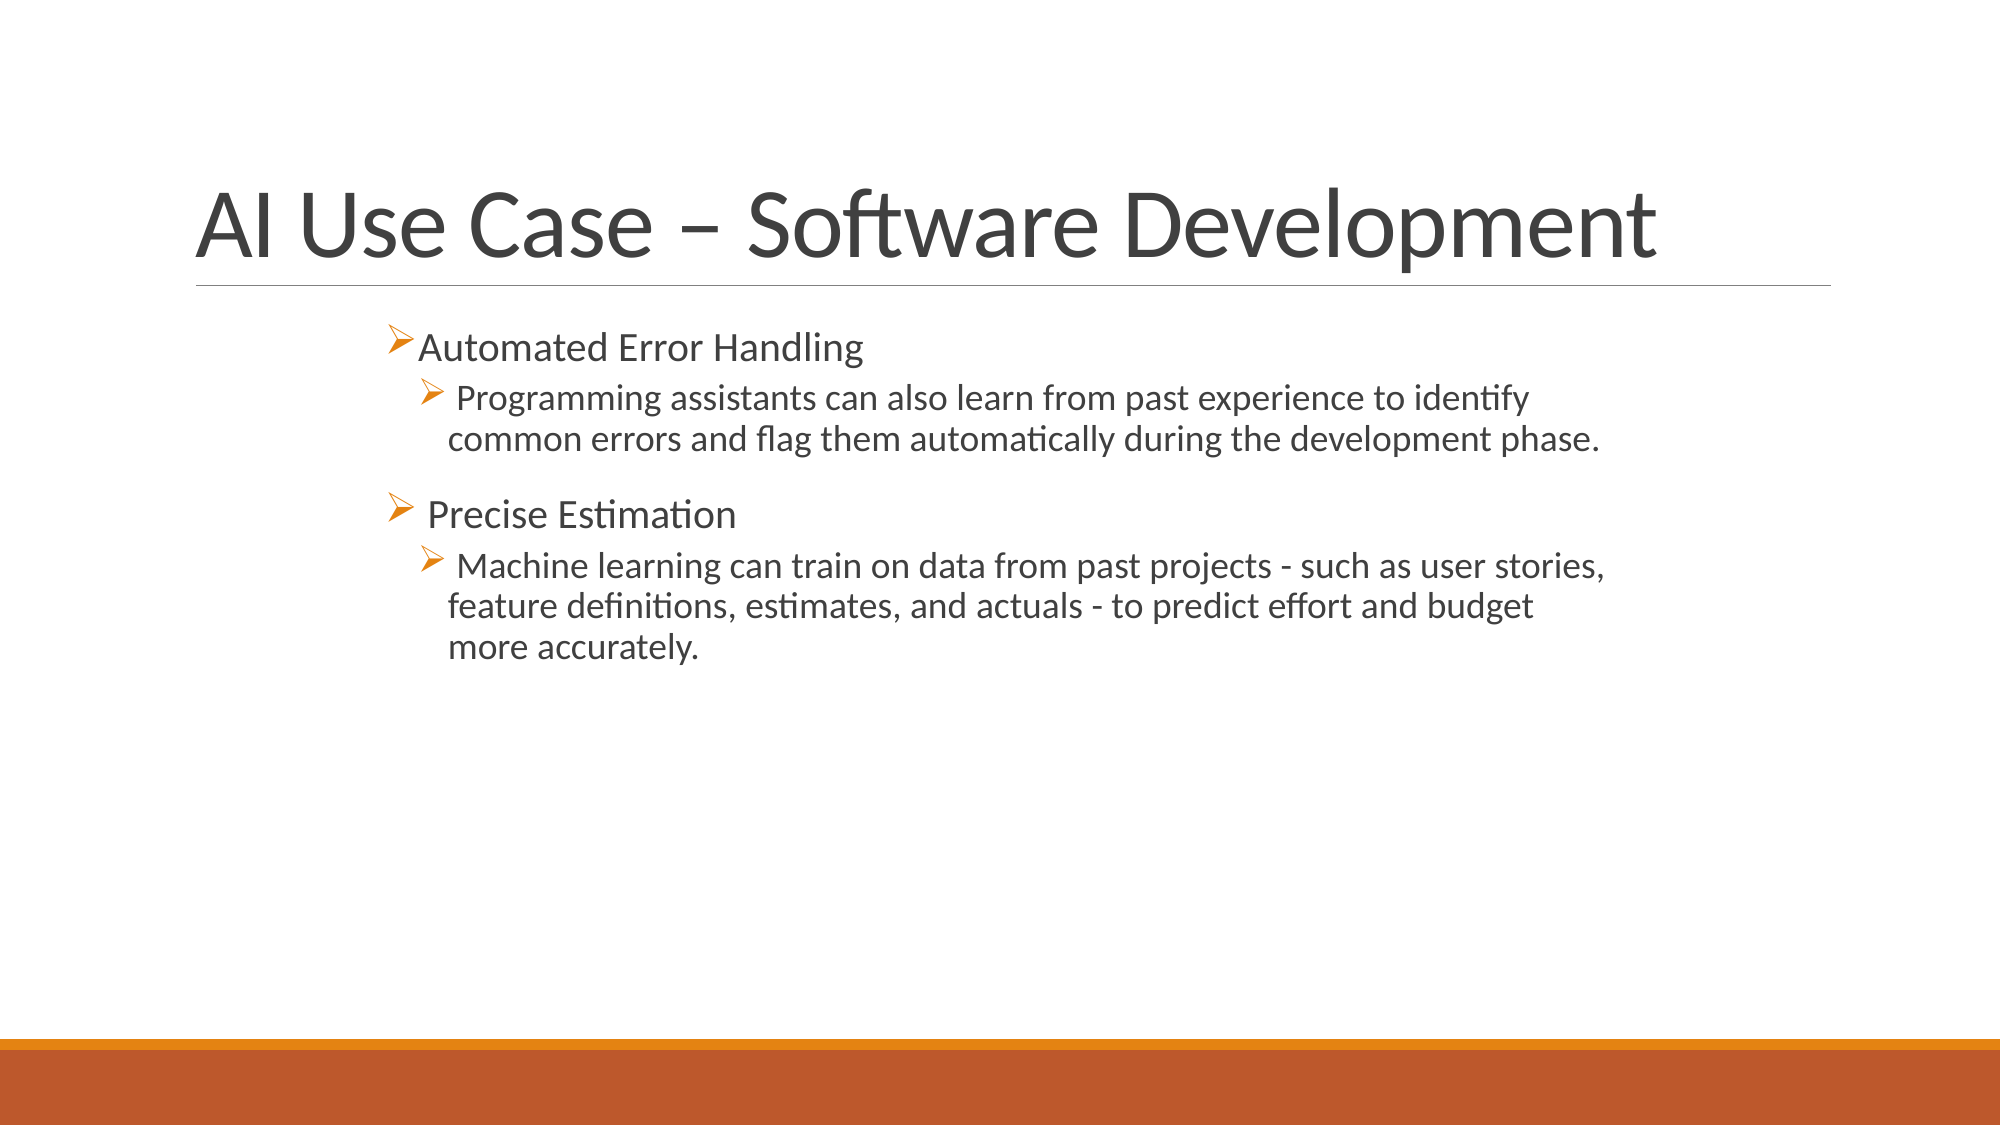

# AI Use Case – Software Development
Automated Error Handling
 Programming assistants can also learn from past experience to identify common errors and flag them automatically during the development phase.
 Precise Estimation
 Machine learning can train on data from past projects - such as user stories, feature definitions, estimates, and actuals - to predict effort and budget more accurately.